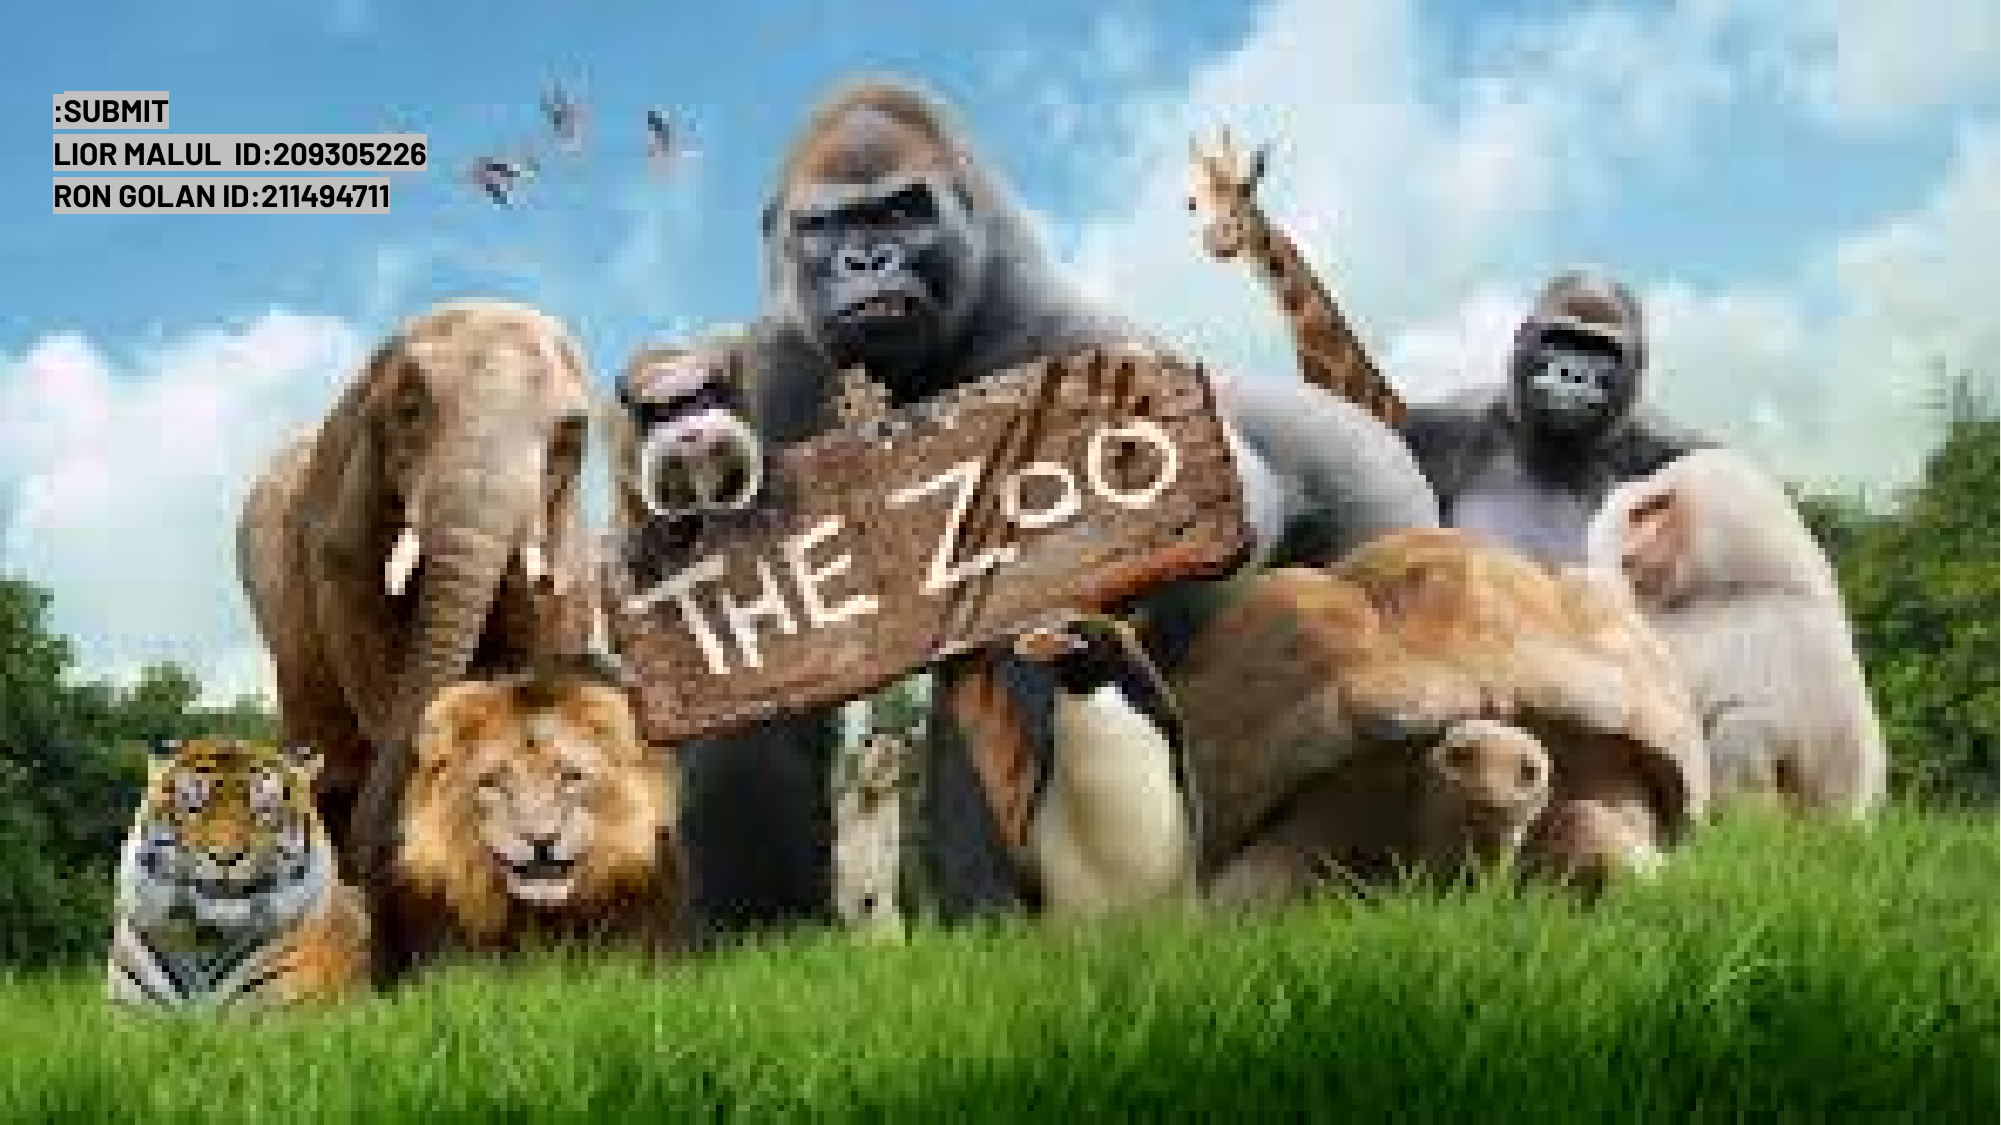

Submit:
LIOR MALUL  ID:209305226
RON GOLAN ID:211494711